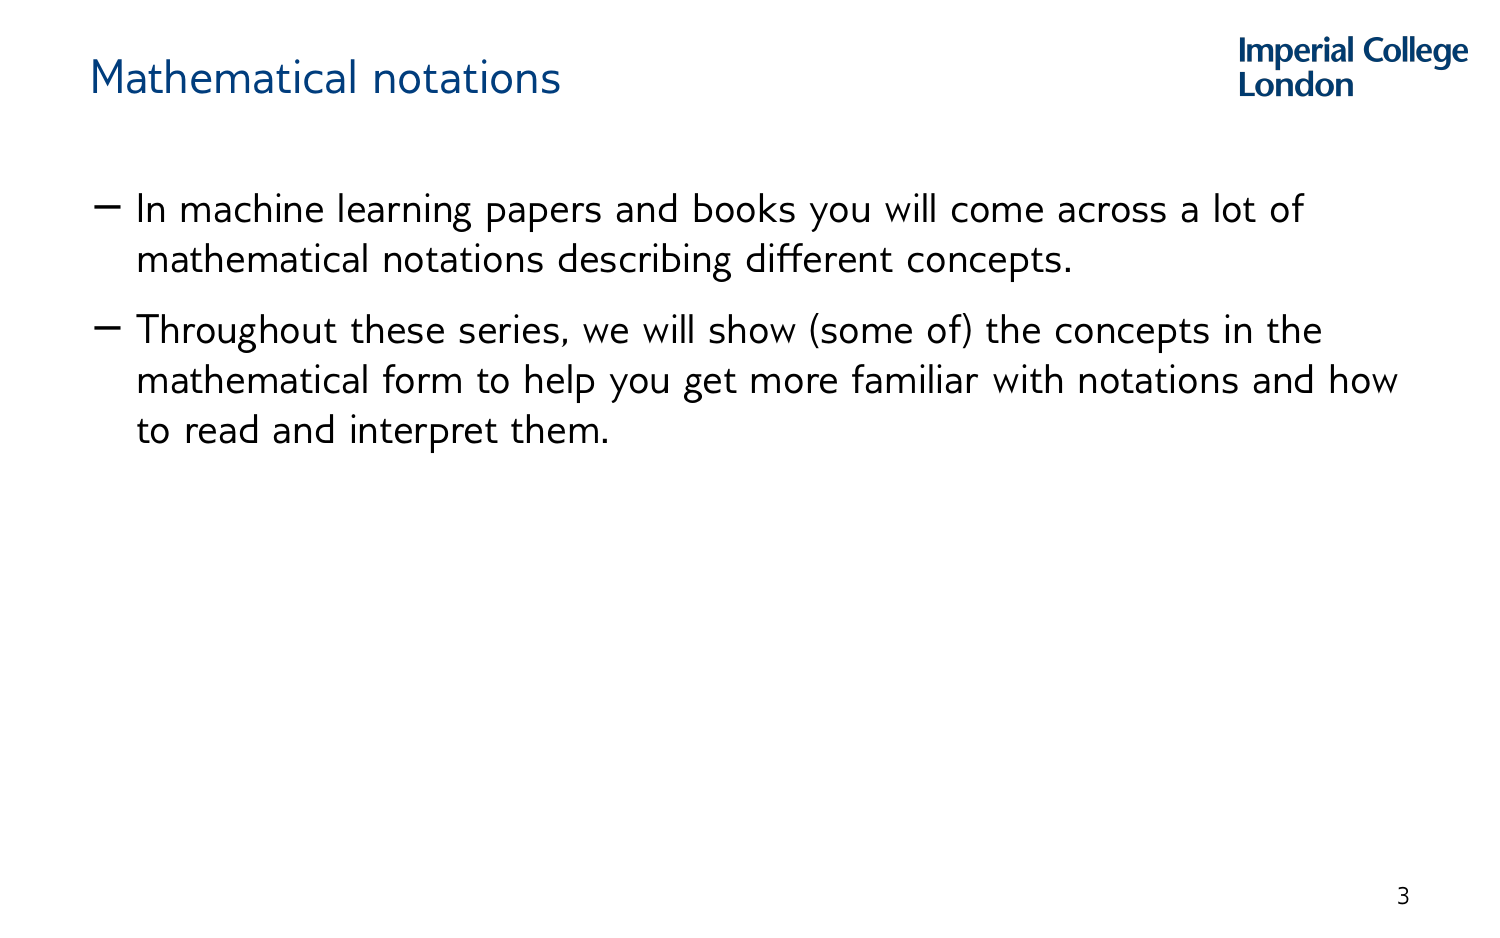

# Mathematical notations
In machine learning papers and books you will come across a lot of mathematical notations describing different concepts.
Throughout these series, we will show (some of) the concepts in the mathematical form to help you get more familiar with notations and how to read and interpret them.
3